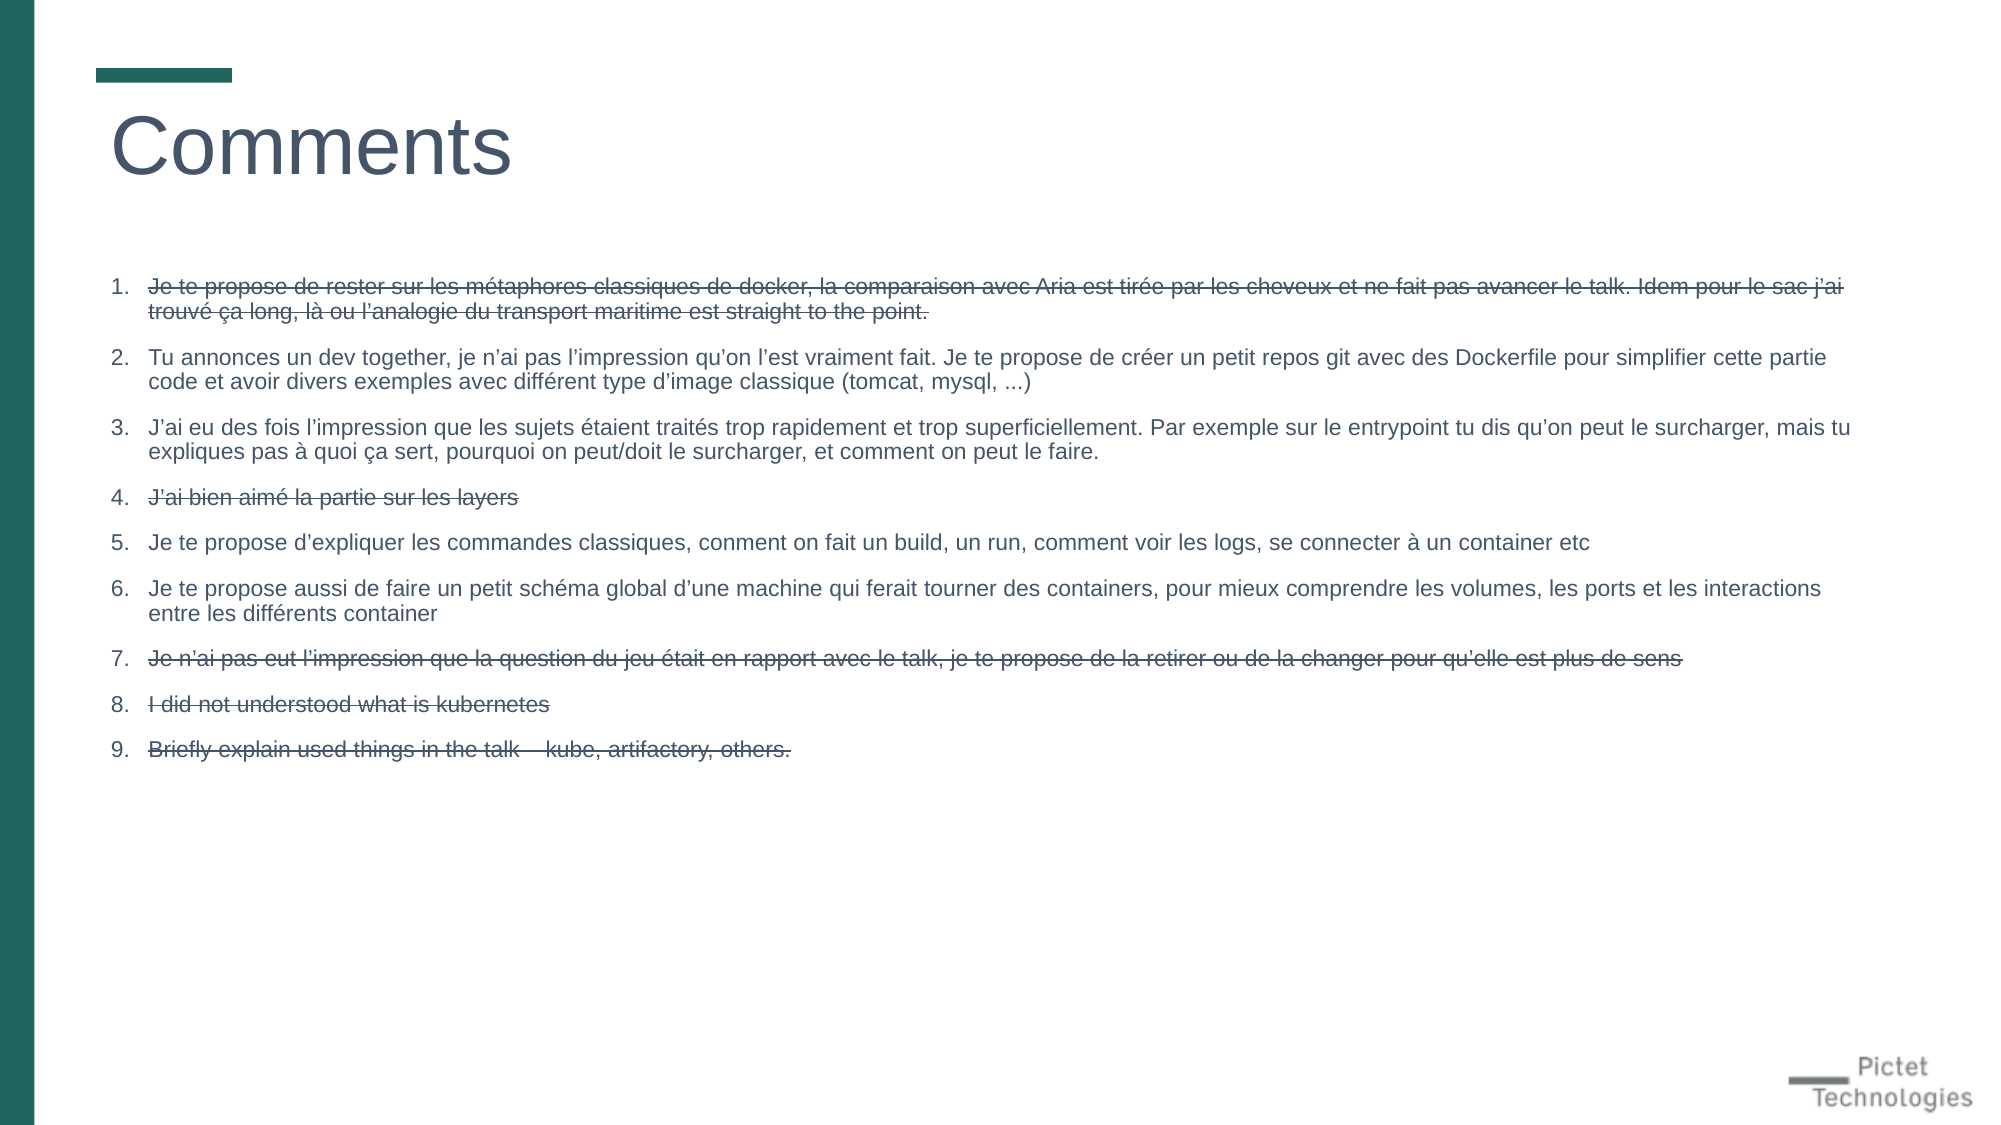

# Comments
Je te propose de rester sur les métaphores classiques de docker, la comparaison avec Aria est tirée par les cheveux et ne fait pas avancer le talk. Idem pour le sac j’ai trouvé ça long, là ou l’analogie du transport maritime est straight to the point.
Tu annonces un dev together, je n’ai pas l’impression qu’on l’est vraiment fait. Je te propose de créer un petit repos git avec des Dockerfile pour simplifier cette partie code et avoir divers exemples avec différent type d’image classique (tomcat, mysql, ...)
J’ai eu des fois l’impression que les sujets étaient traités trop rapidement et trop superficiellement. Par exemple sur le entrypoint tu dis qu’on peut le surcharger, mais tu expliques pas à quoi ça sert, pourquoi on peut/doit le surcharger, et comment on peut le faire.
J’ai bien aimé la partie sur les layers
Je te propose d’expliquer les commandes classiques, conment on fait un build, un run, comment voir les logs, se connecter à un container etc
Je te propose aussi de faire un petit schéma global d’une machine qui ferait tourner des containers, pour mieux comprendre les volumes, les ports et les interactions entre les différents container
Je n’ai pas eut l’impression que la question du jeu était en rapport avec le talk, je te propose de la retirer ou de la changer pour qu’elle est plus de sens
I did not understood what is kubernetes
Briefly explain used things in the talk – kube, artifactory, others.